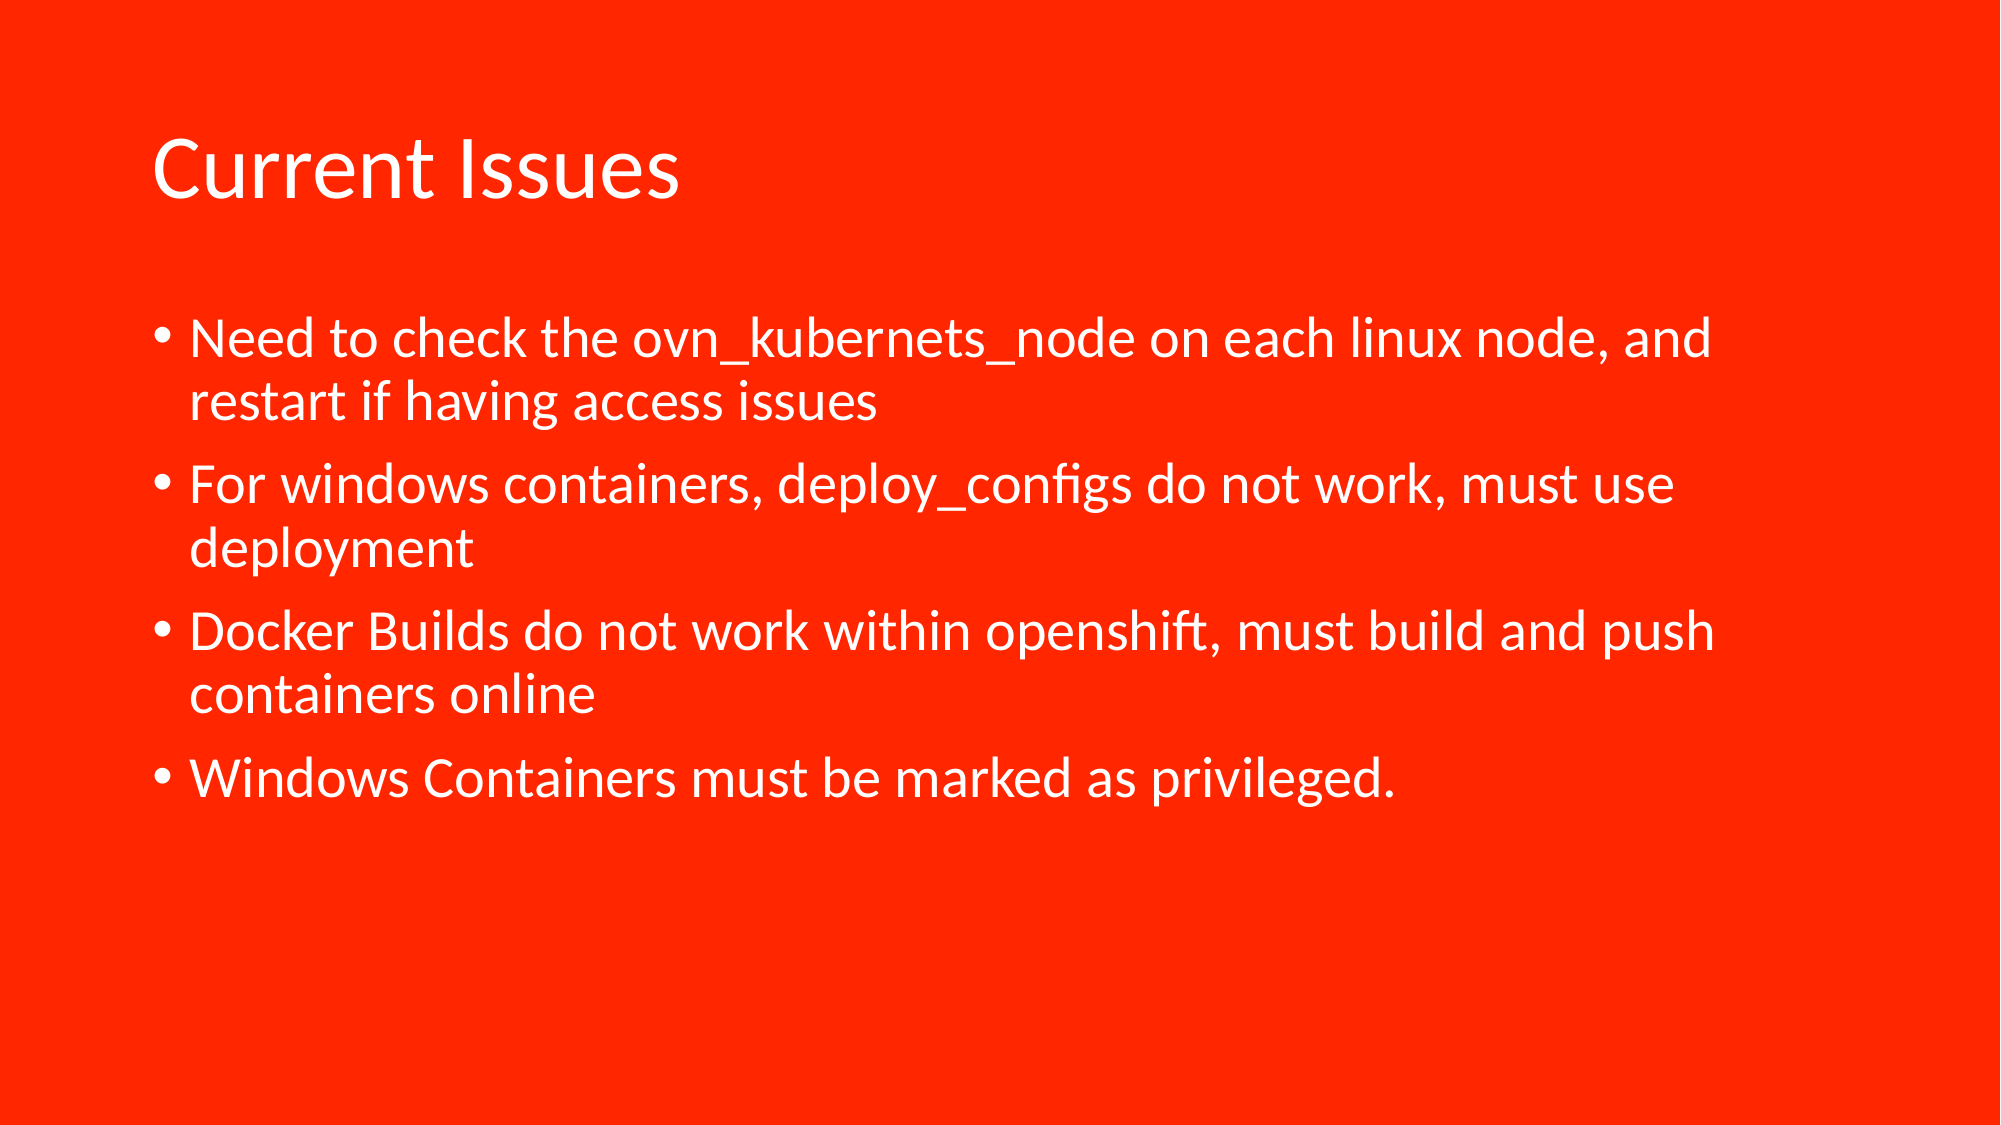

# Current Issues
Need to check the ovn_kubernets_node on each linux node, and restart if having access issues
For windows containers, deploy_configs do not work, must use deployment
Docker Builds do not work within openshift, must build and push containers online
Windows Containers must be marked as privileged.